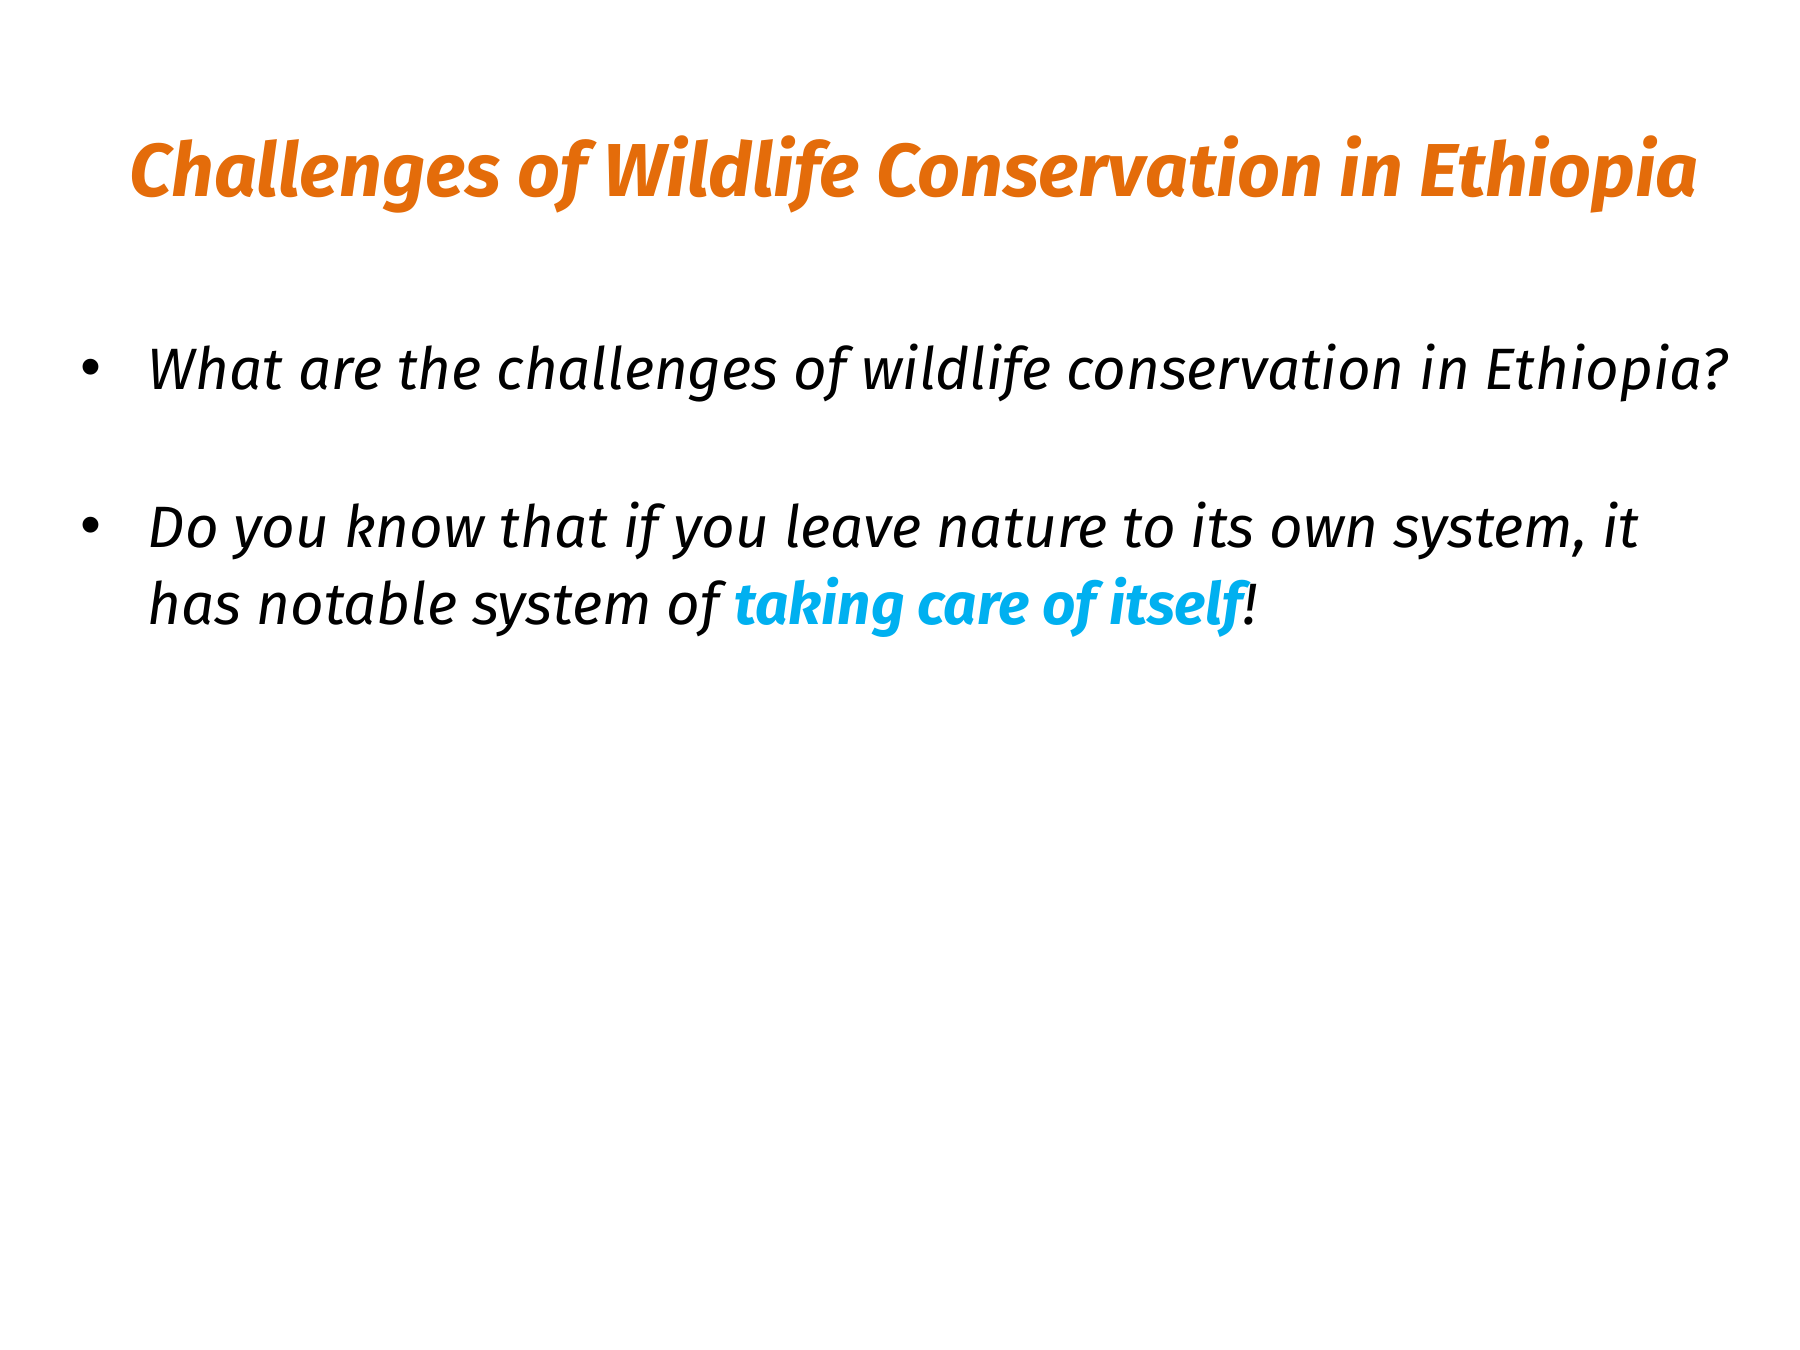

# Challenges of Wildlife Conservation in Ethiopia
What are the challenges of wildlife conservation in Ethiopia?
Do you know that if you leave nature to its own system, it has notable system of taking care of itself!